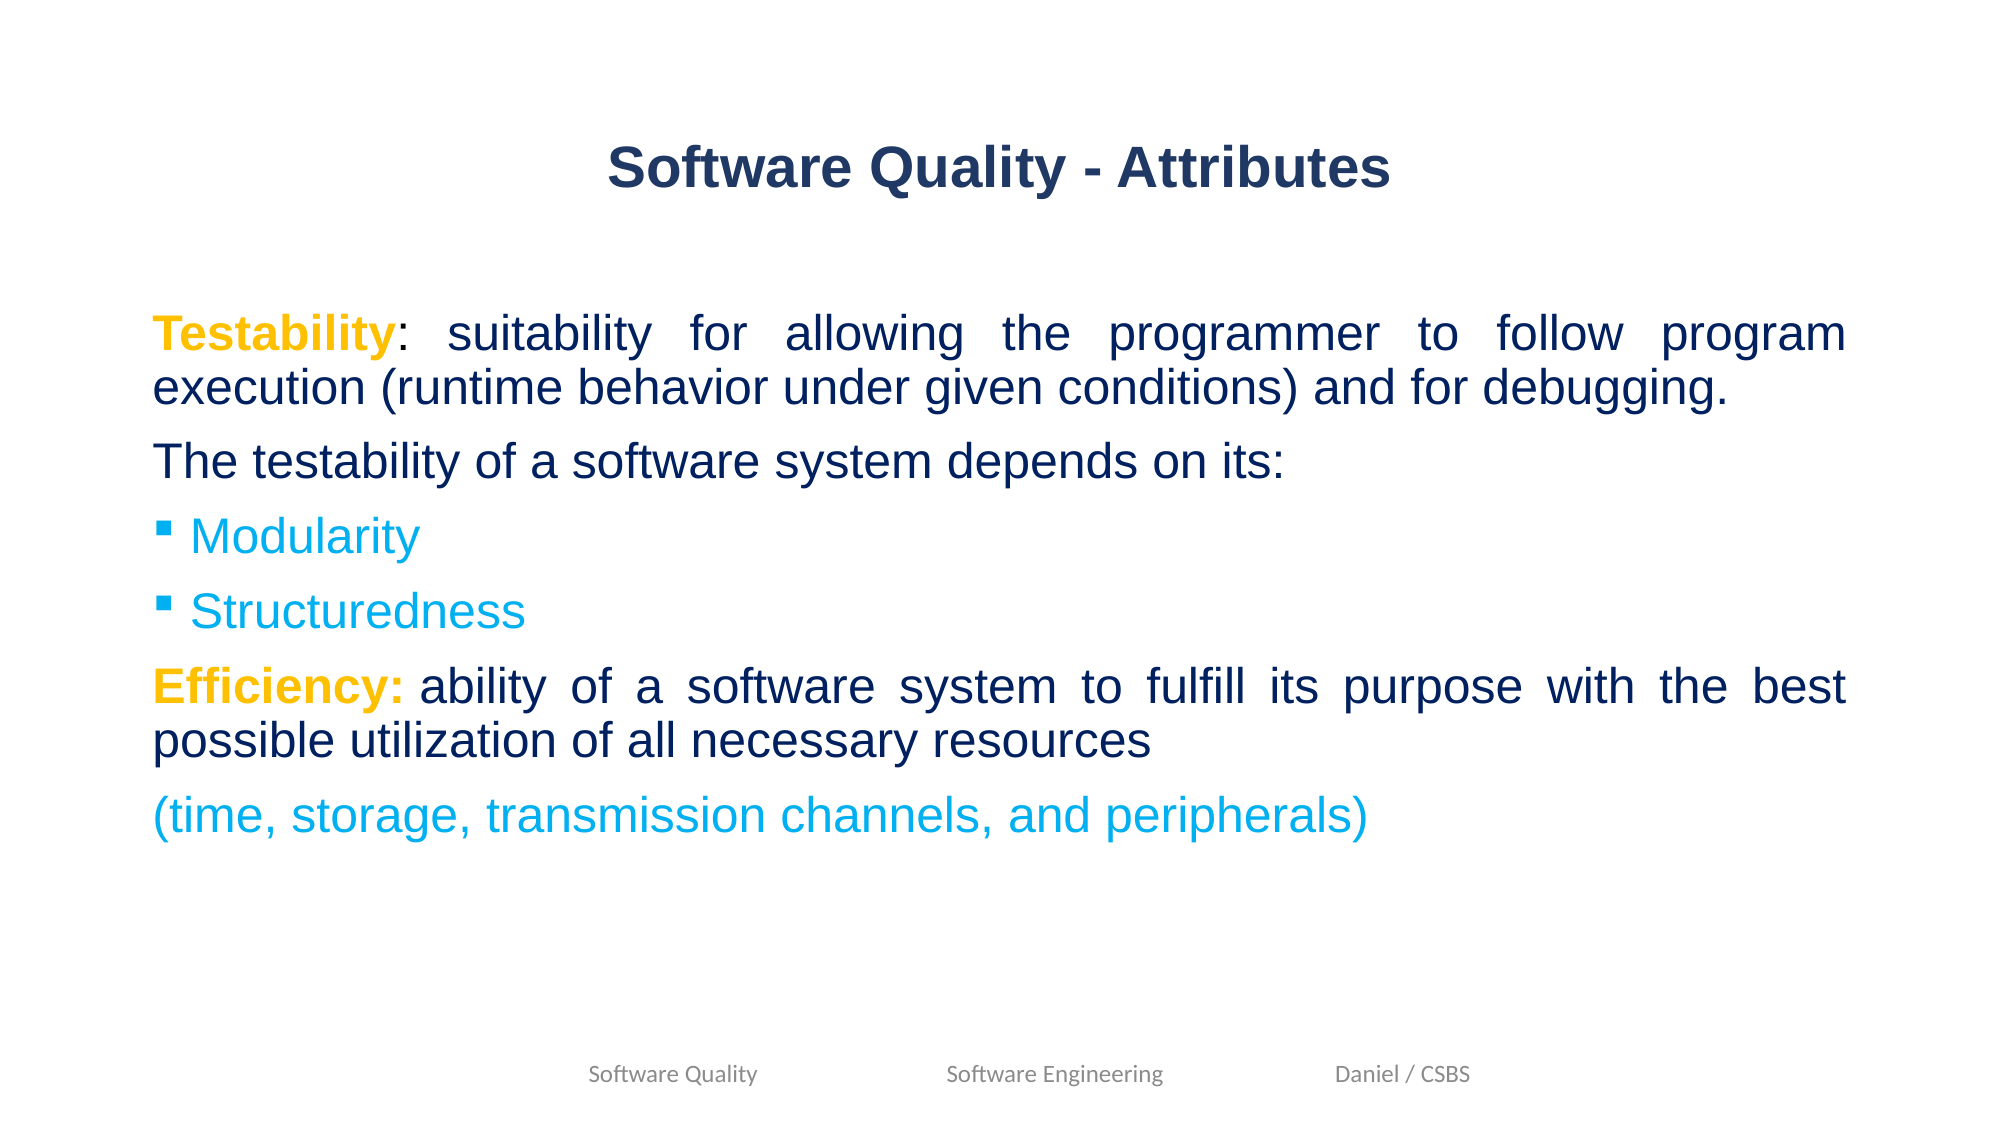

# Software Quality - Attributes
Testability: suitability for allowing the programmer to follow program execution (runtime behavior under given conditions) and for debugging.
The testability of a software system depends on its:
Modularity
Structuredness
Efficiency: ability of a software system to fulfill its purpose with the best possible utilization of all necessary resources
(time, storage, transmission channels, and peripherals)

Software Quality                                 Software Engineering                              Daniel / CSBS